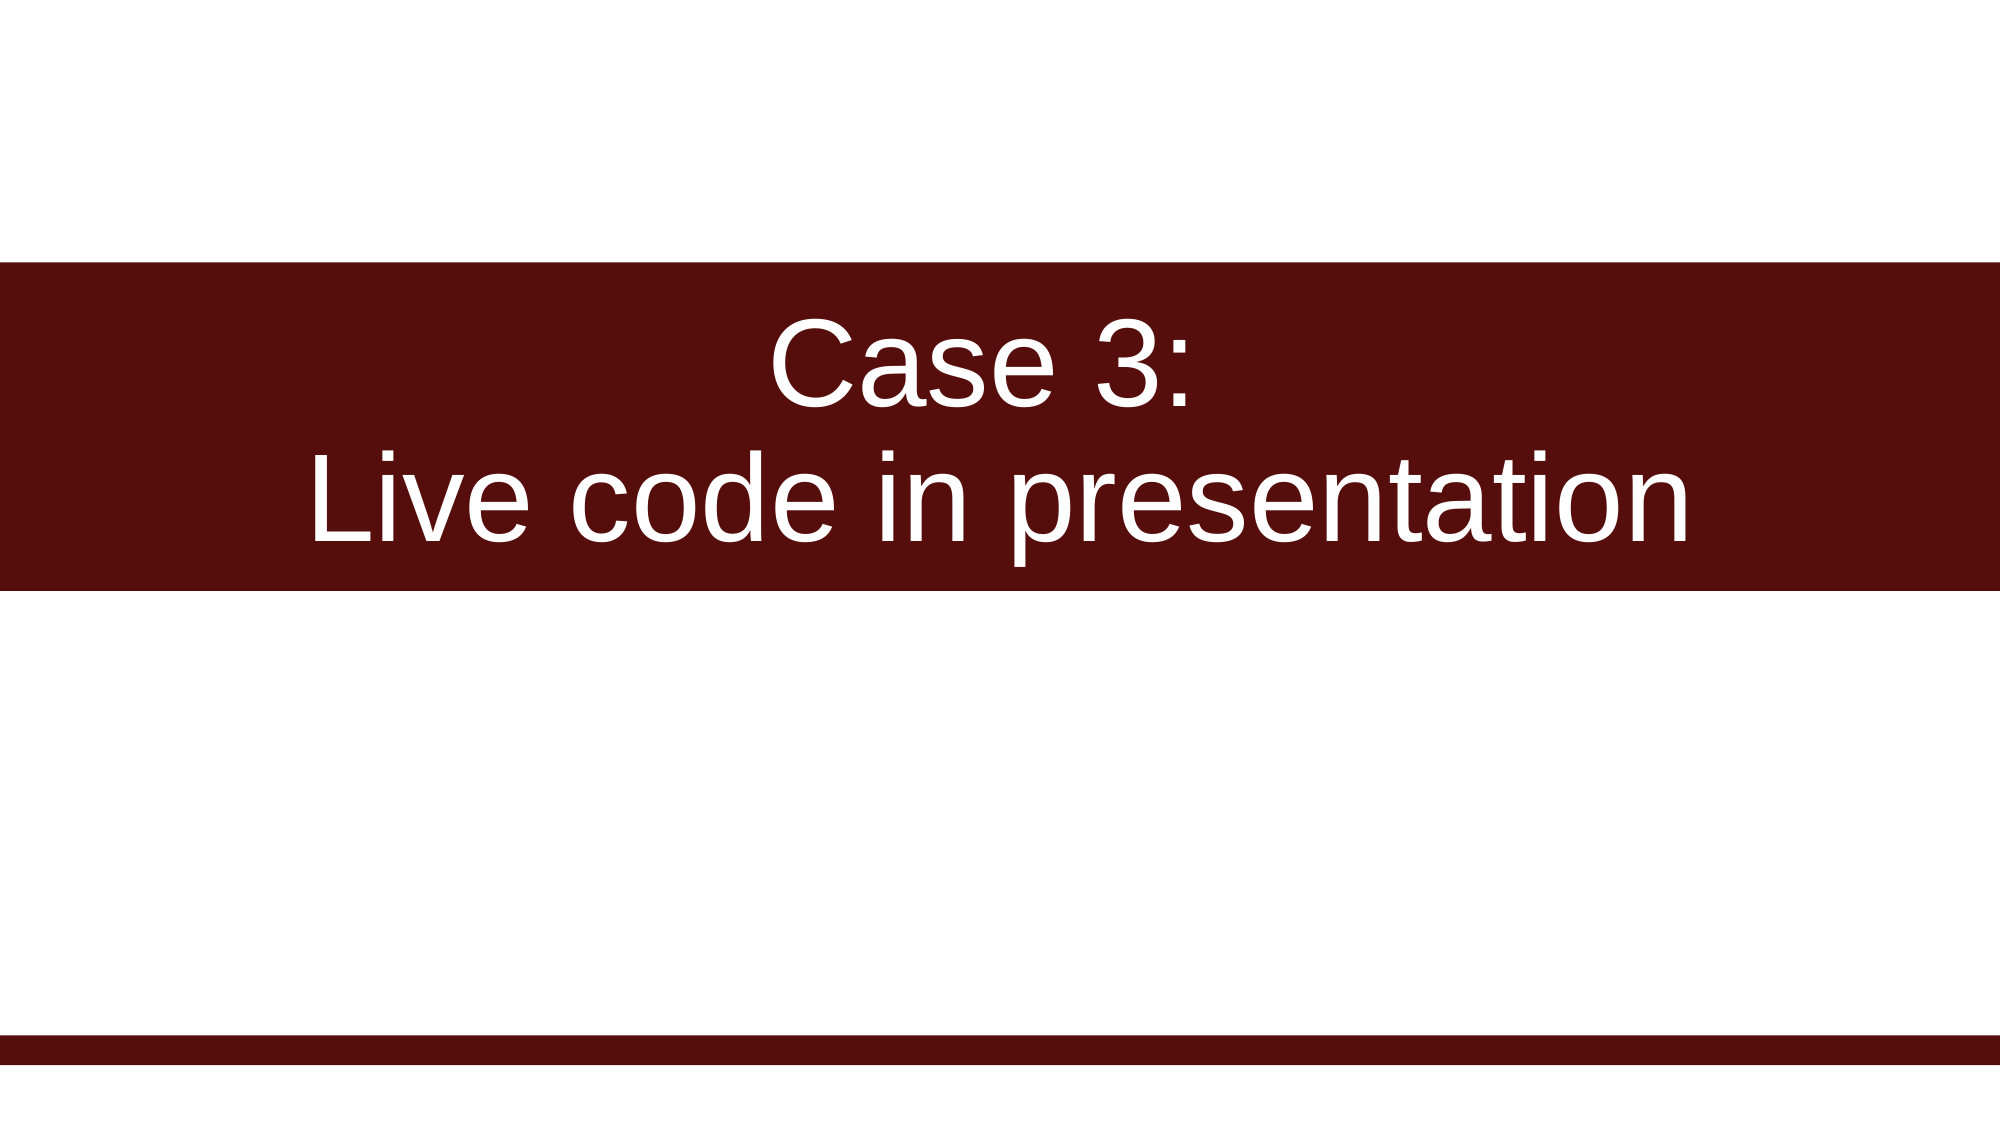

# Case 3: Live code in presentation